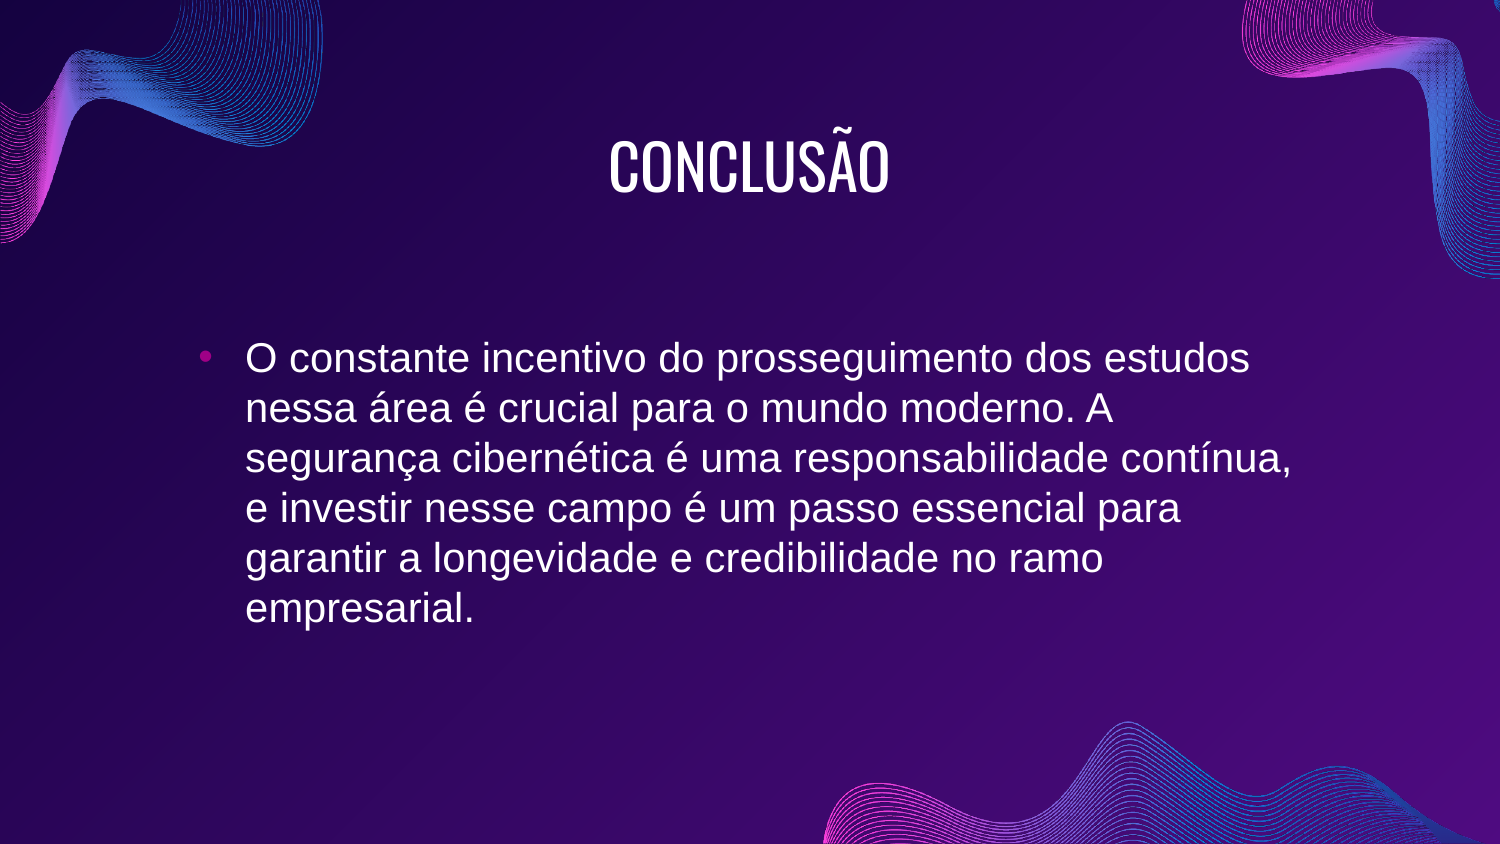

# CONCLUSÃO
O constante incentivo do prosseguimento dos estudos nessa área é crucial para o mundo moderno. A segurança cibernética é uma responsabilidade contínua, e investir nesse campo é um passo essencial para garantir a longevidade e credibilidade no ramo empresarial.